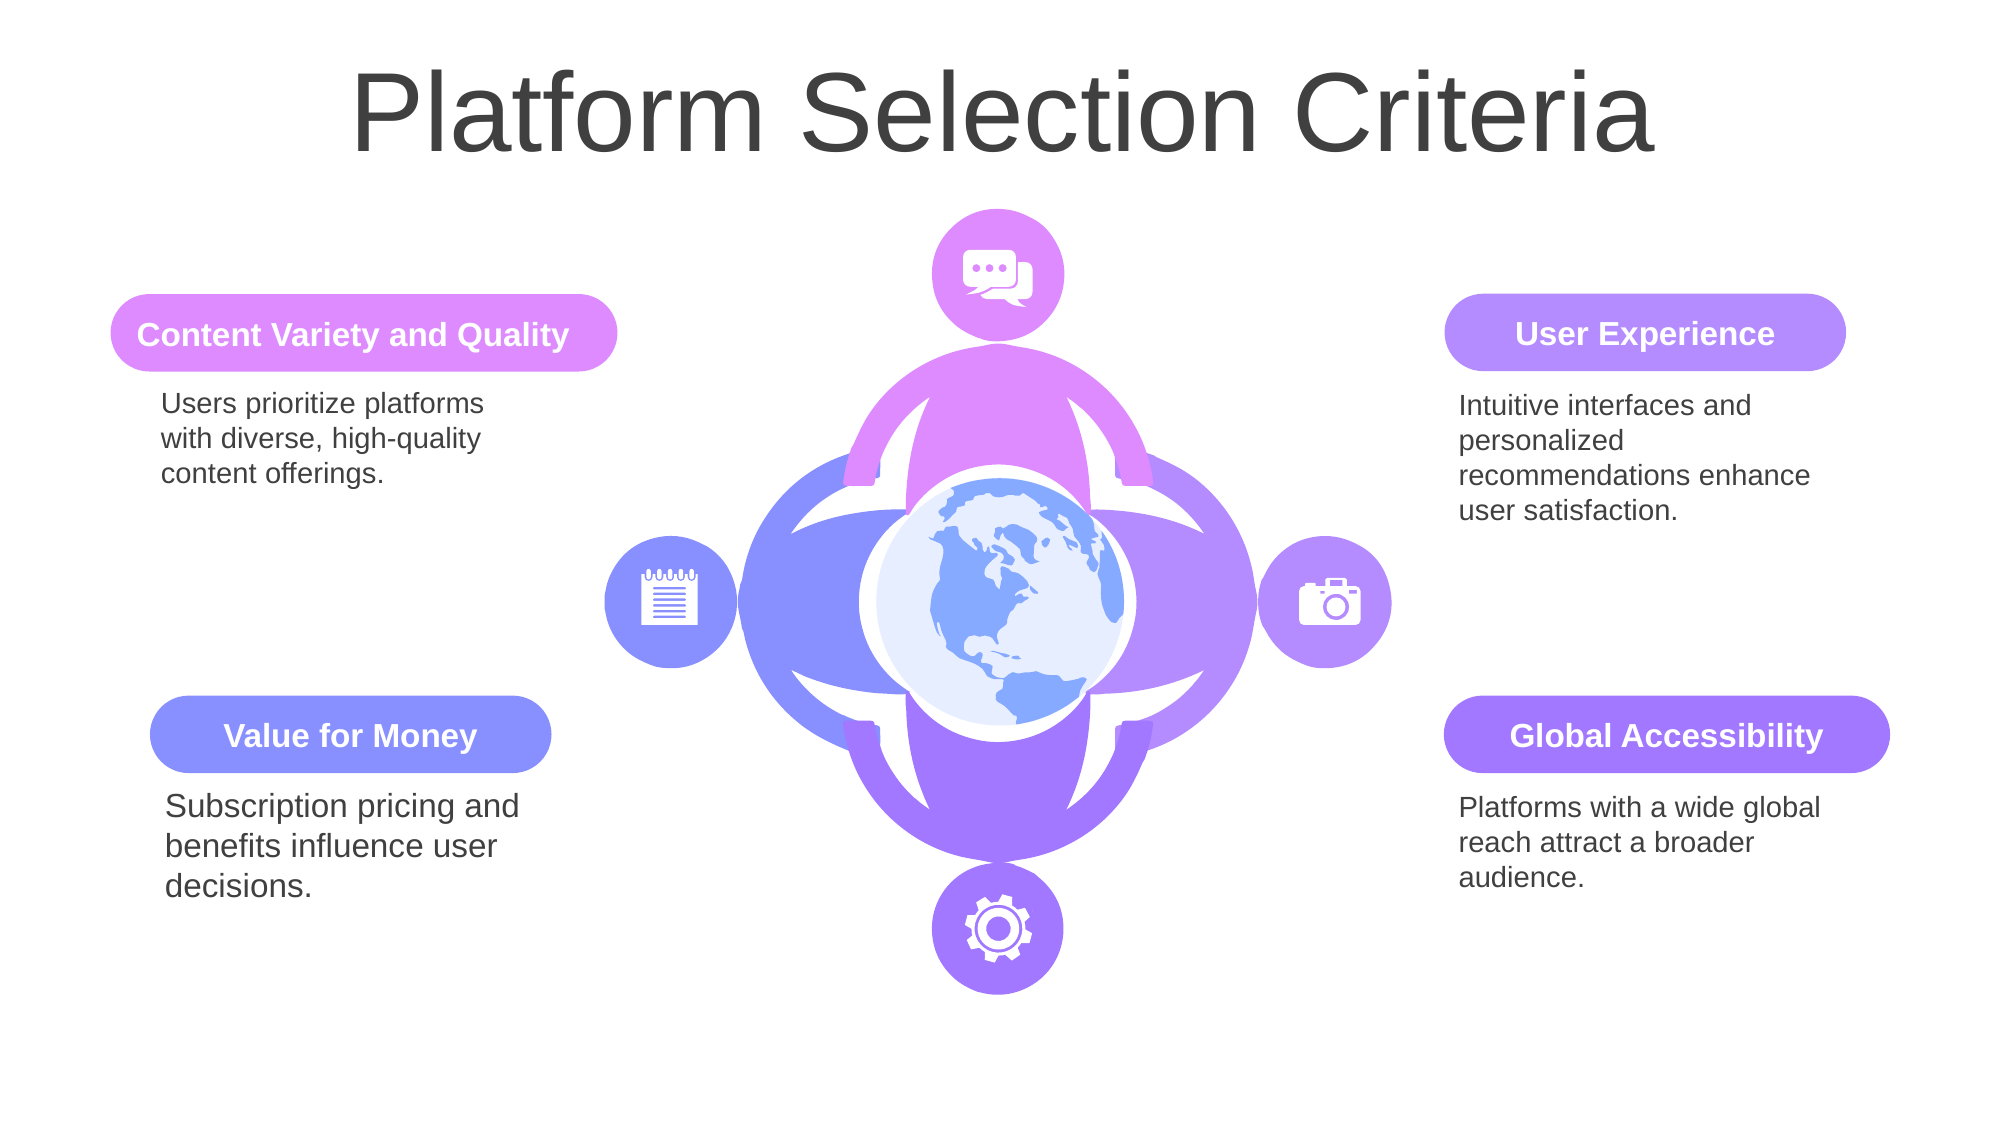

Platform Selection Criteria

User Experience
Intuitive interfaces and personalized recommendations enhance user satisfaction.
Content Variety and Quality
Users prioritize platforms with diverse, high-quality content offerings.

Value for Money
Subscription pricing and benefits influence user decisions.
Global Accessibility
Platforms with a wide global reach attract a broader audience.